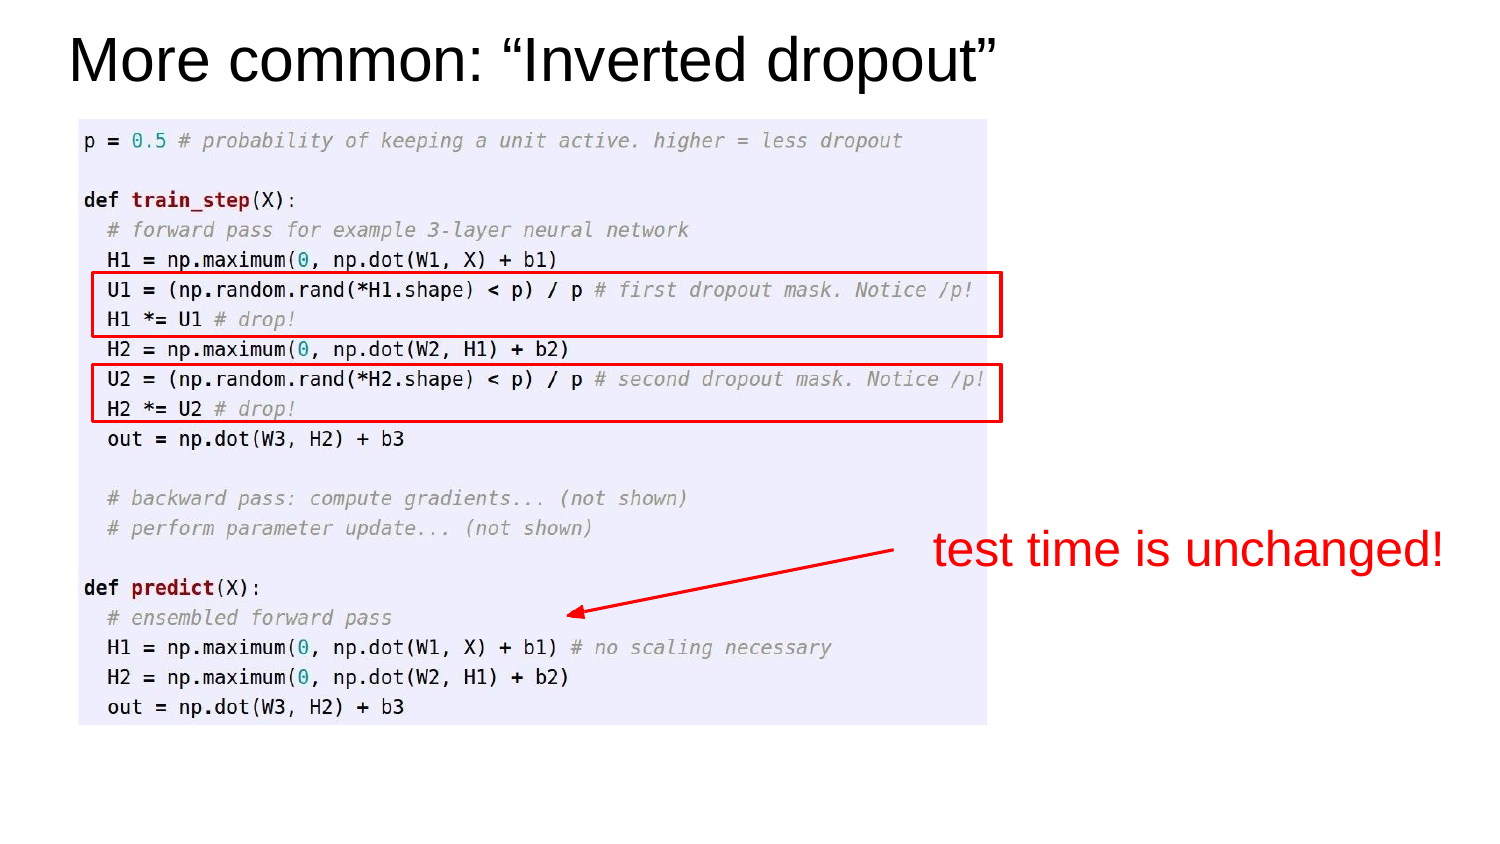

More common: “Inverted dropout”

test time is unchanged!

Fei-Fei Li & Justin Johnson & Serena Yeung	Lecture 7 -	April 24, 2018